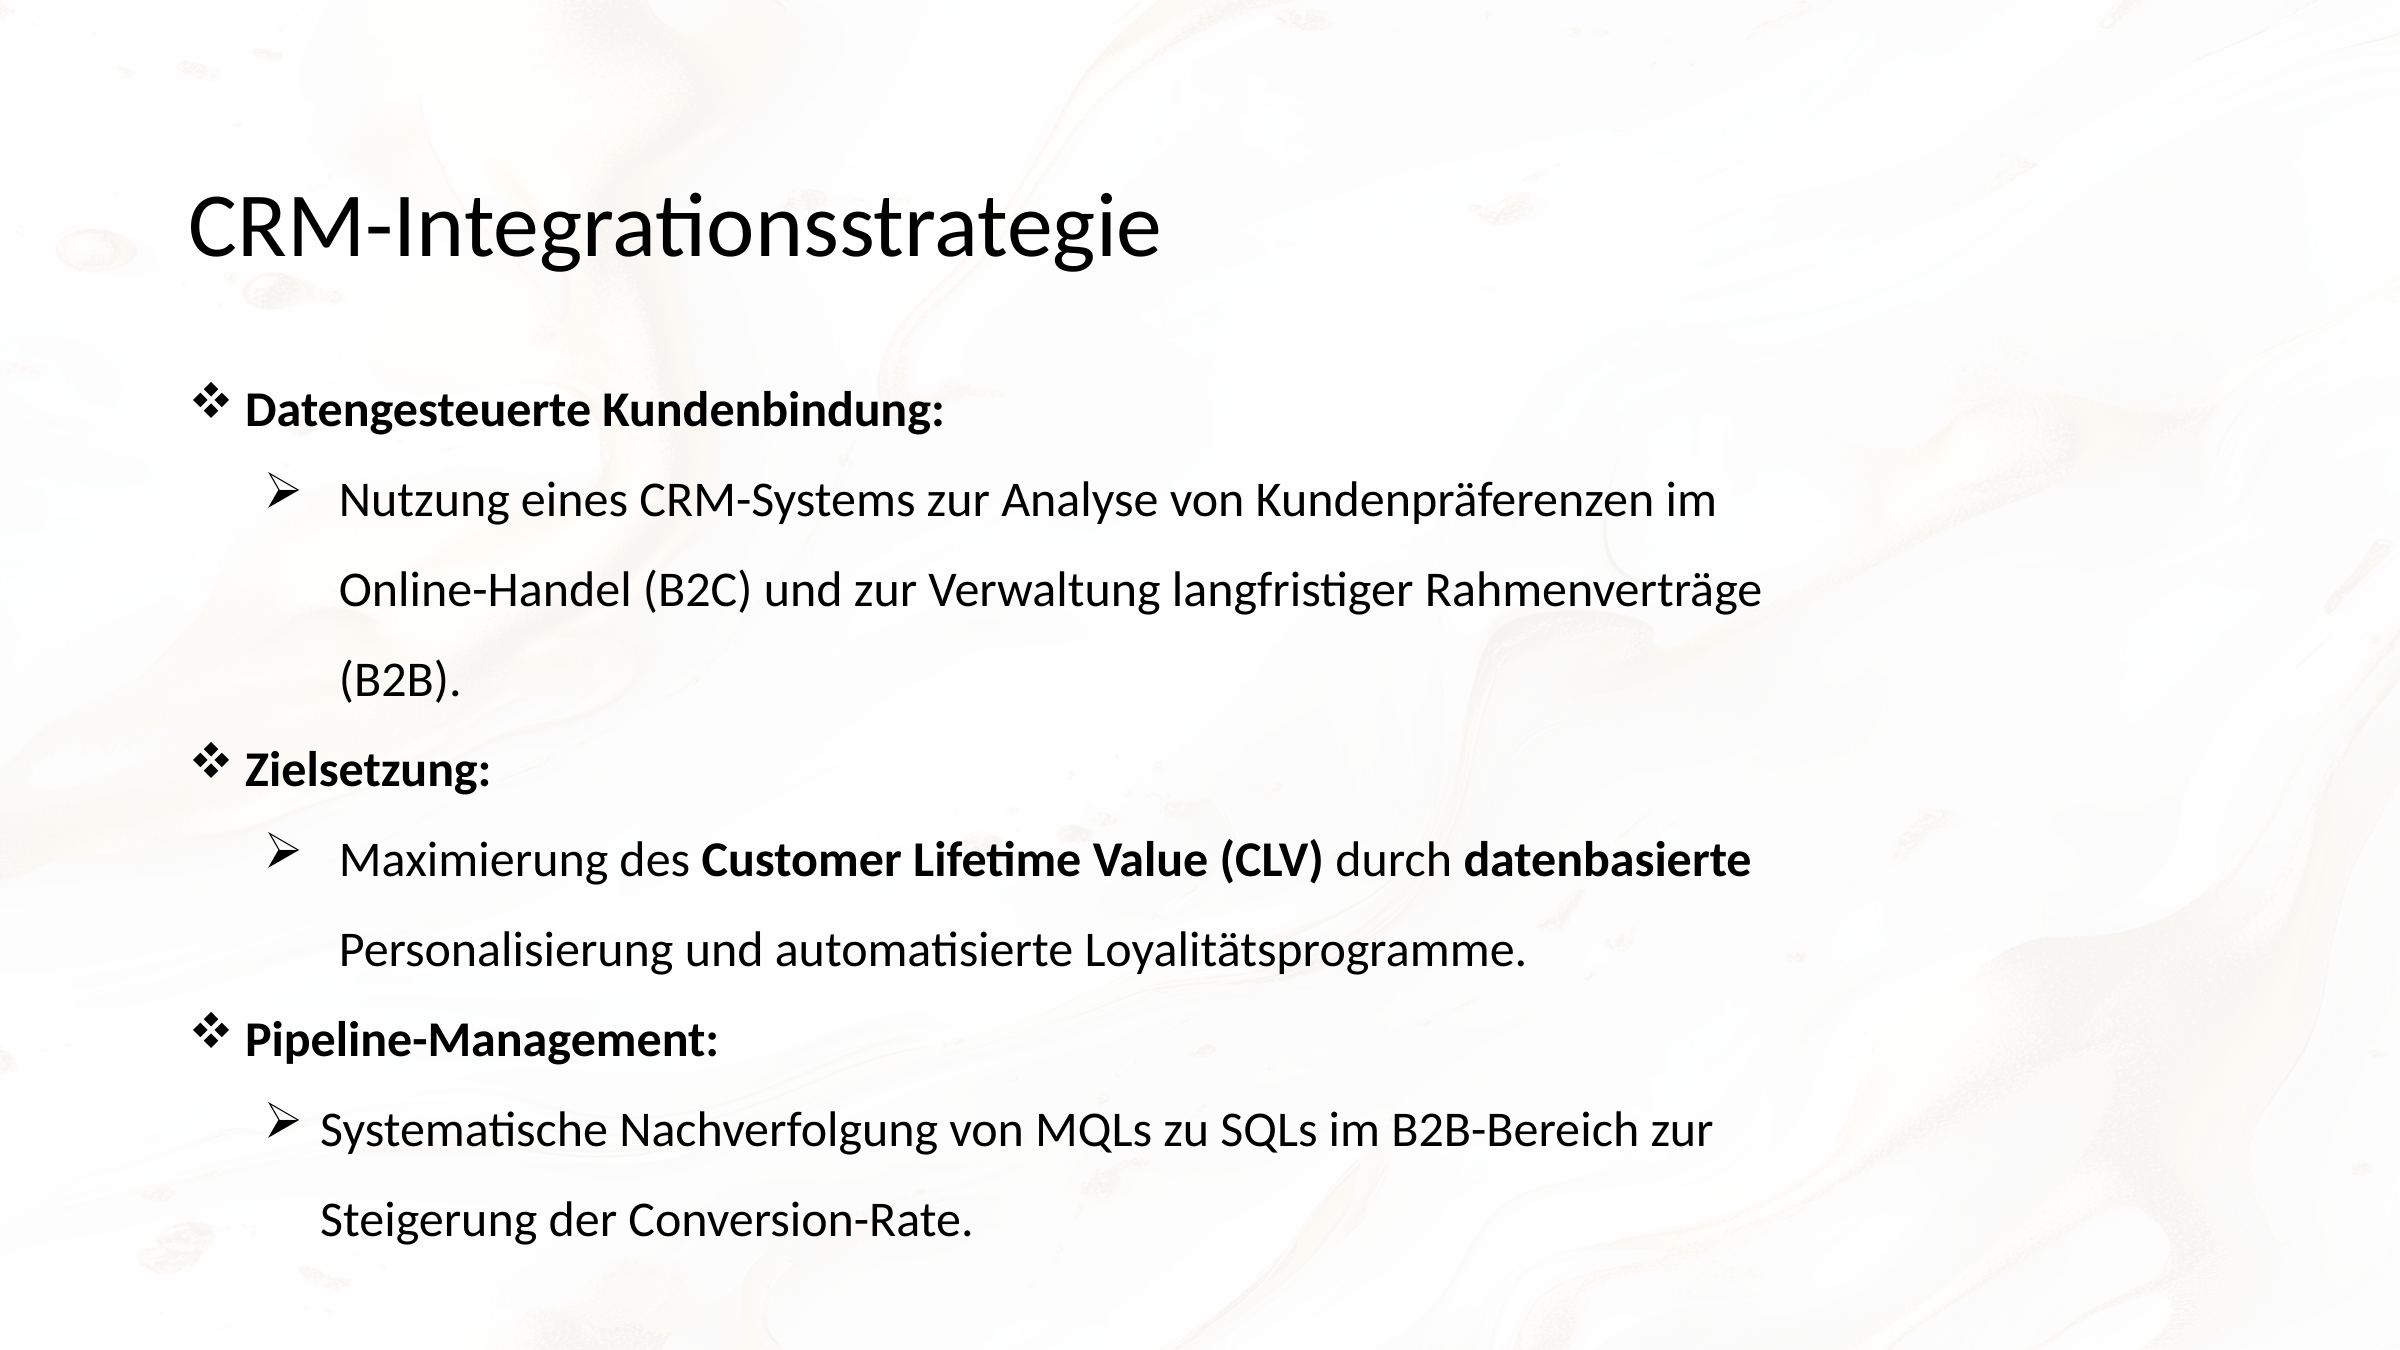

CRM-Integrationsstrategie
Datengesteuerte Kundenbindung:
Nutzung eines CRM-Systems zur Analyse von Kundenpräferenzen im Online-Handel (B2C) und zur Verwaltung langfristiger Rahmenverträge (B2B).
Zielsetzung:
Maximierung des Customer Lifetime Value (CLV) durch datenbasierte Personalisierung und automatisierte Loyalitätsprogramme.
Pipeline-Management:
Systematische Nachverfolgung von MQLs zu SQLs im B2B-Bereich zur Steigerung der Conversion-Rate.